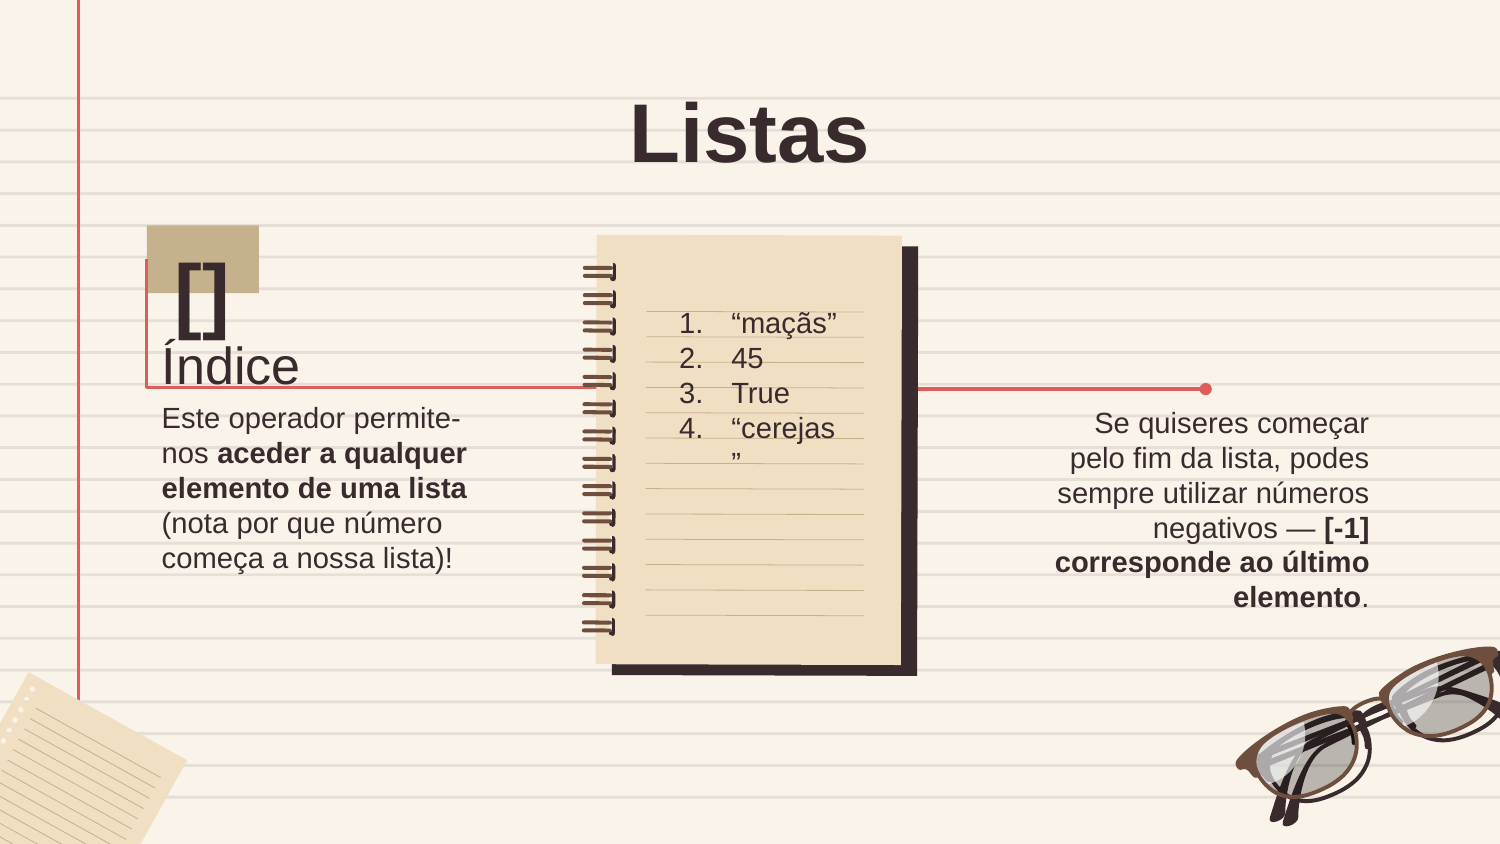

# Listas
[]

“maçãs”
45
True
“cerejas”
Índice
Este operador permite-nos aceder a qualquer elemento de uma lista (nota por que número começa a nossa lista)!
Se quiseres começar pelo fim da lista, podes sempre utilizar números negativos — [-1] corresponde ao último elemento.